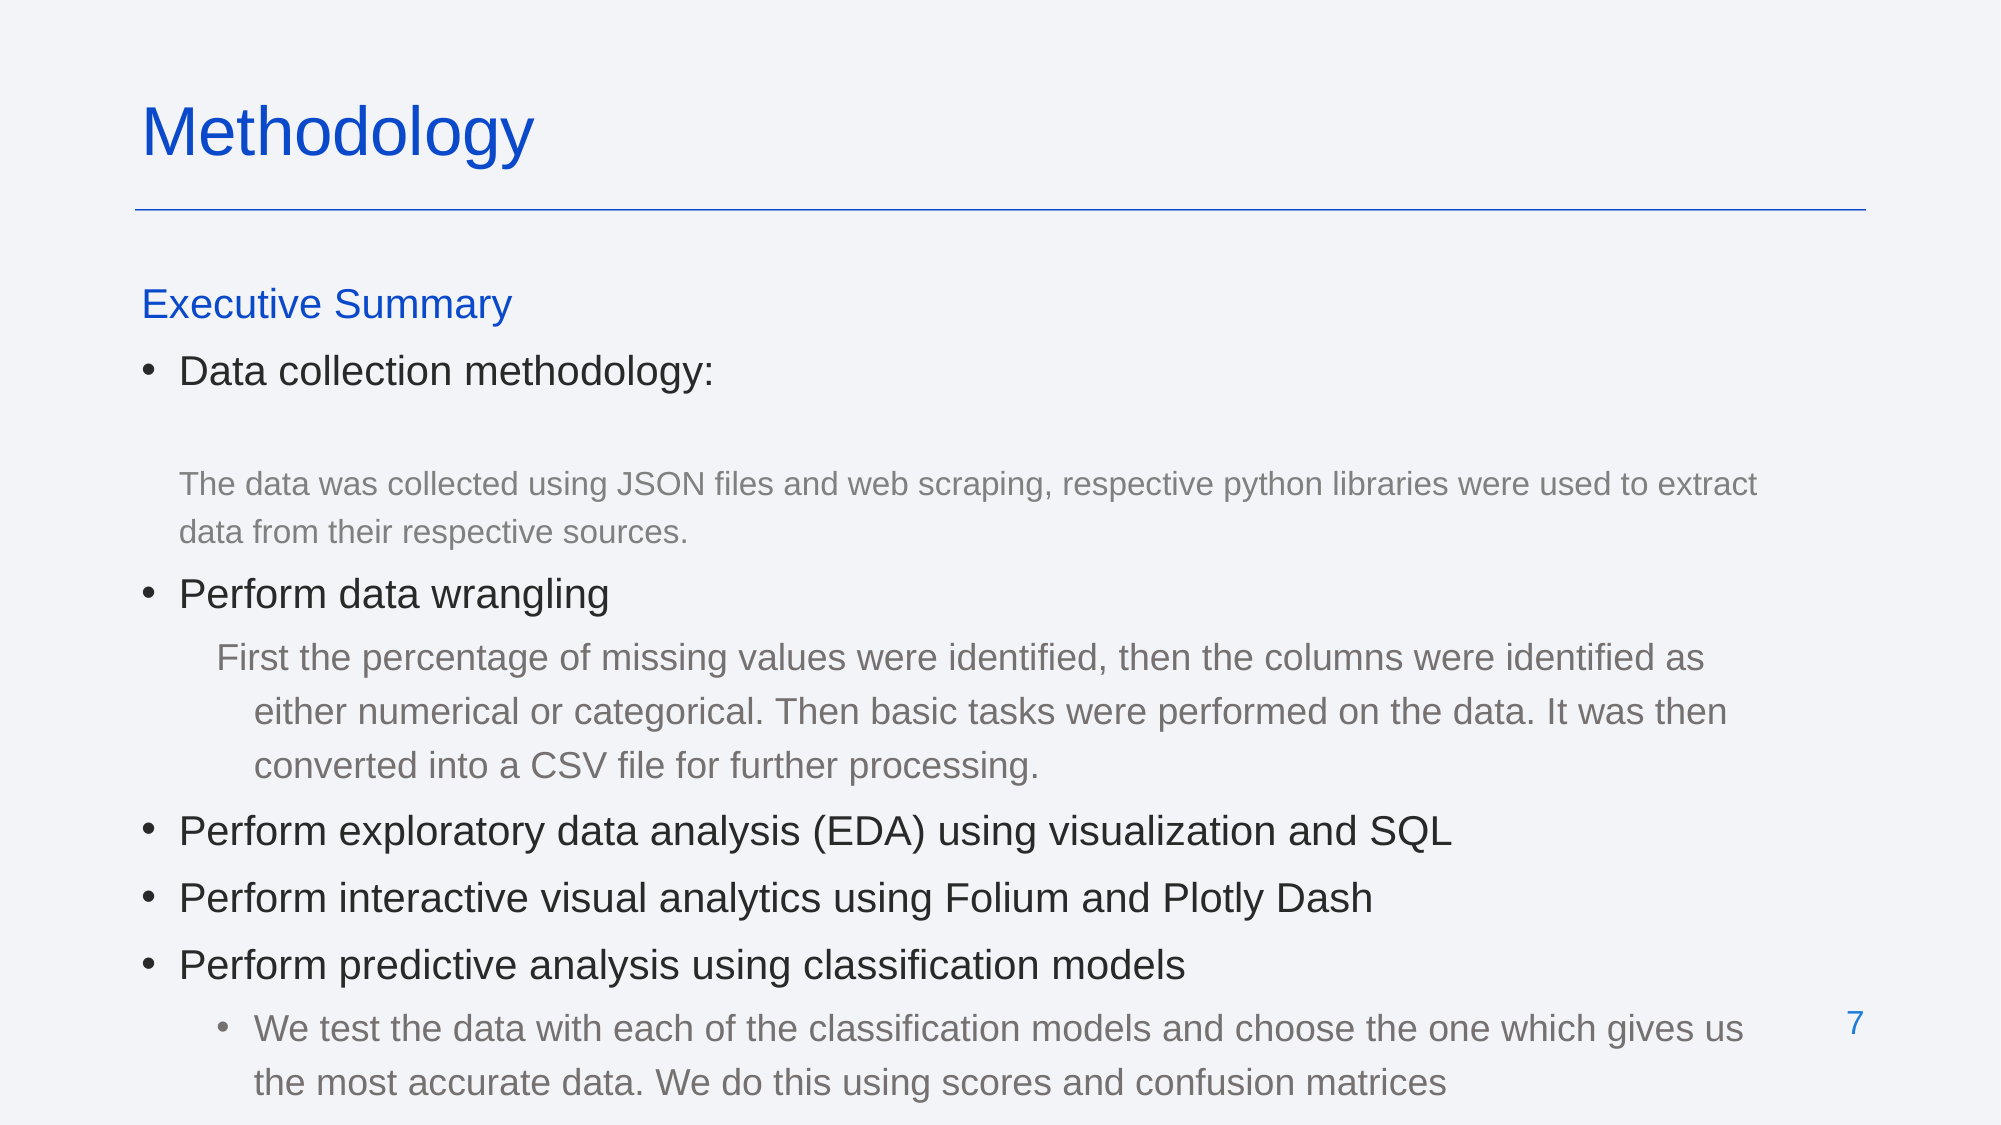

Methodology
Executive Summary
Data collection methodology:
The data was collected using JSON files and web scraping, respective python libraries were used to extract data from their respective sources.
Perform data wrangling
First the percentage of missing values were identified, then the columns were identified as either numerical or categorical. Then basic tasks were performed on the data. It was then converted into a CSV file for further processing.
Perform exploratory data analysis (EDA) using visualization and SQL
Perform interactive visual analytics using Folium and Plotly Dash
Perform predictive analysis using classification models
We test the data with each of the classification models and choose the one which gives us the most accurate data. We do this using scores and confusion matrices

7